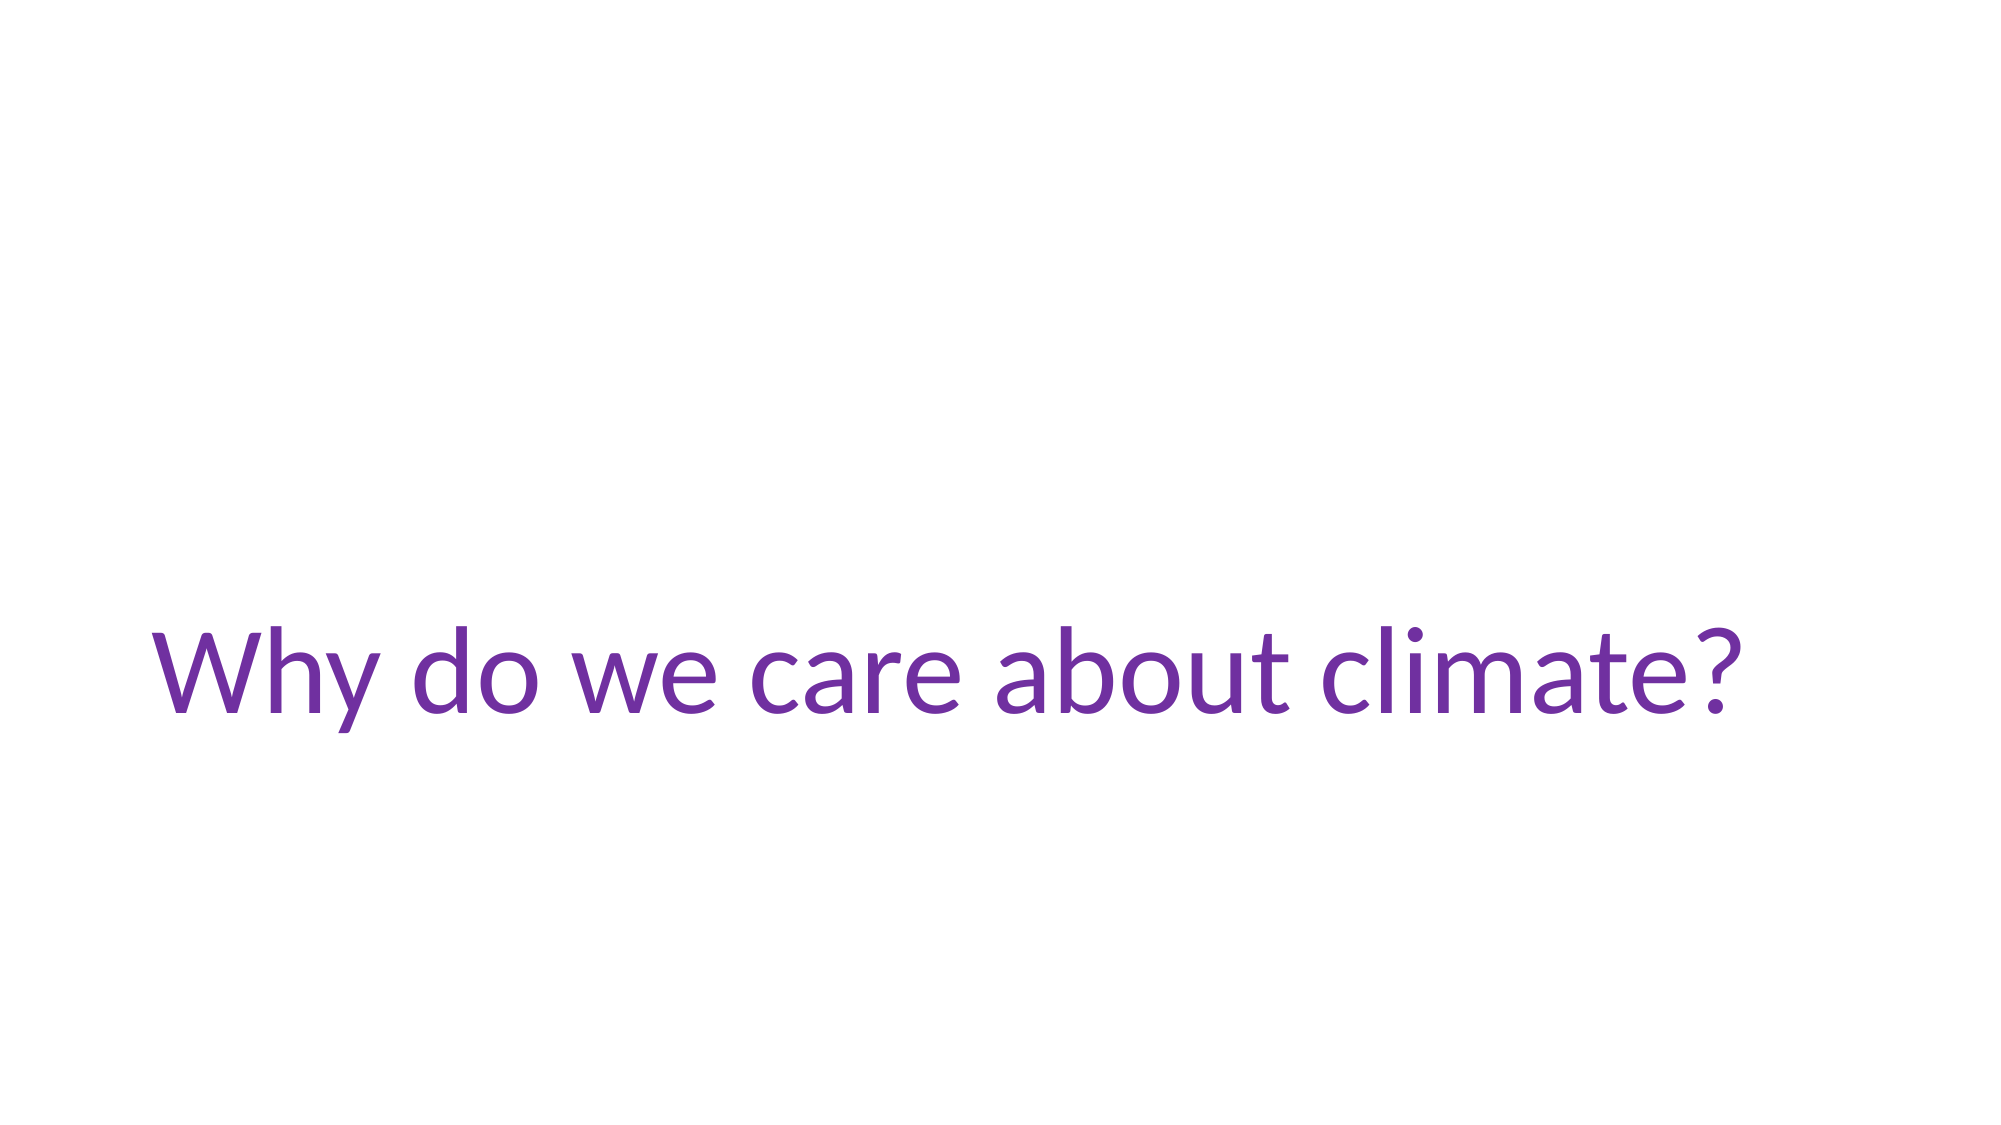

# Why do we care about climate?